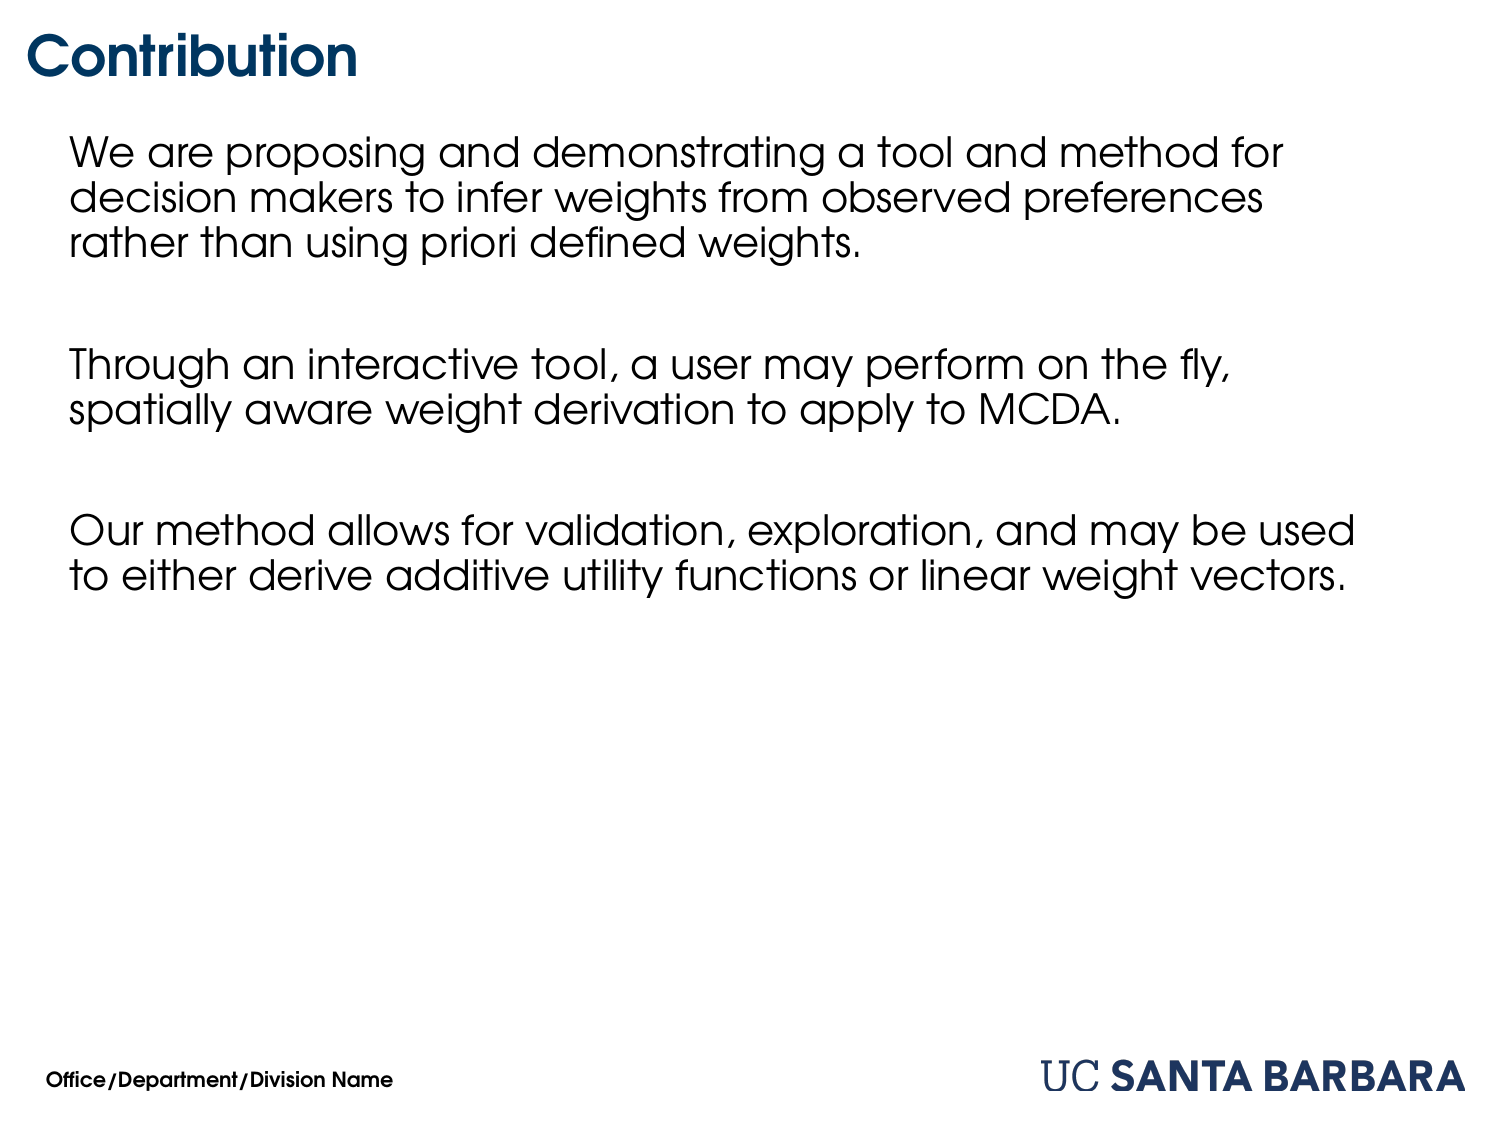

# Contribution
We are proposing and demonstrating a tool and method for decision makers to infer weights from observed preferences rather than using priori defined weights.

Through an interactive tool, a user may perform on the fly, spatially aware weight derivation to apply to MCDA.

Our method allows for validation, exploration, and may be used to either derive additive utility functions or linear weight vectors.